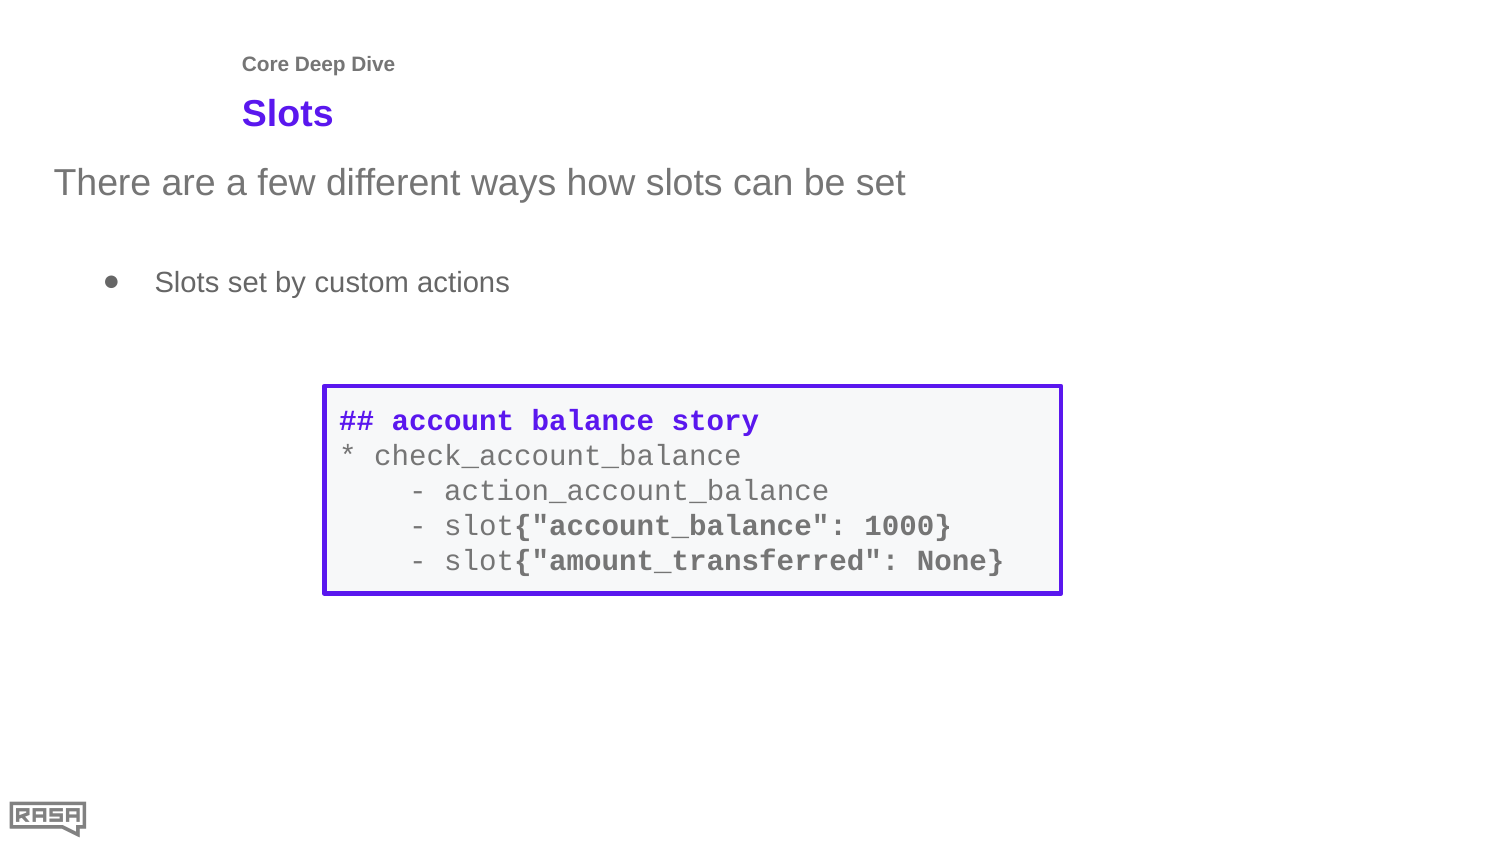

Core Deep Dive
# Slots

There are a few different ways how slots can be set
Slots set by custom actions

## account balance story
* check_account_balance
    - action_account_balance
    - slot{"account_balance": 1000}
    - slot{"amount_transferred": None}